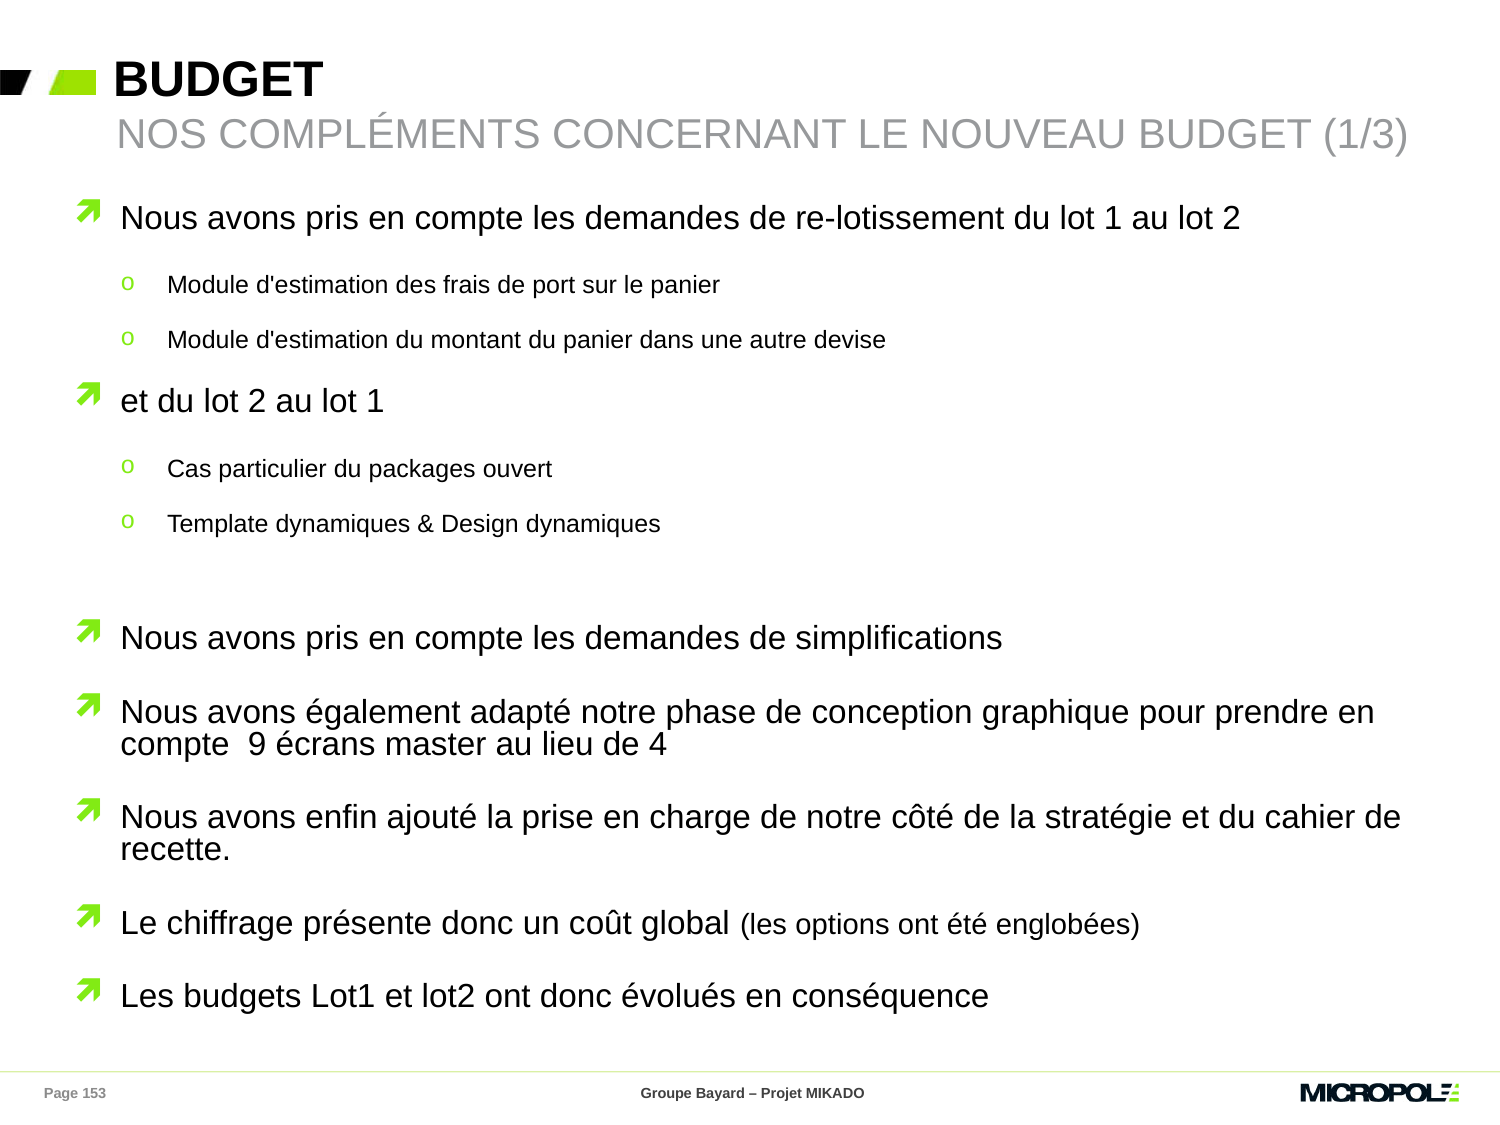

# budget
Nos compléments concernant le nouveau budget (1/3)
Nous avons pris en compte les demandes de re-lotissement du lot 1 au lot 2
Module d'estimation des frais de port sur le panier
Module d'estimation du montant du panier dans une autre devise
et du lot 2 au lot 1
Cas particulier du packages ouvert
Template dynamiques & Design dynamiques

Nous avons pris en compte les demandes de simplifications
Nous avons également adapté notre phase de conception graphique pour prendre en compte  9 écrans master au lieu de 4
Nous avons enfin ajouté la prise en charge de notre côté de la stratégie et du cahier de recette.
Le chiffrage présente donc un coût global (les options ont été englobées)
Les budgets Lot1 et lot2 ont donc évolués en conséquence

Page 153
Groupe Bayard – Projet MIKADO